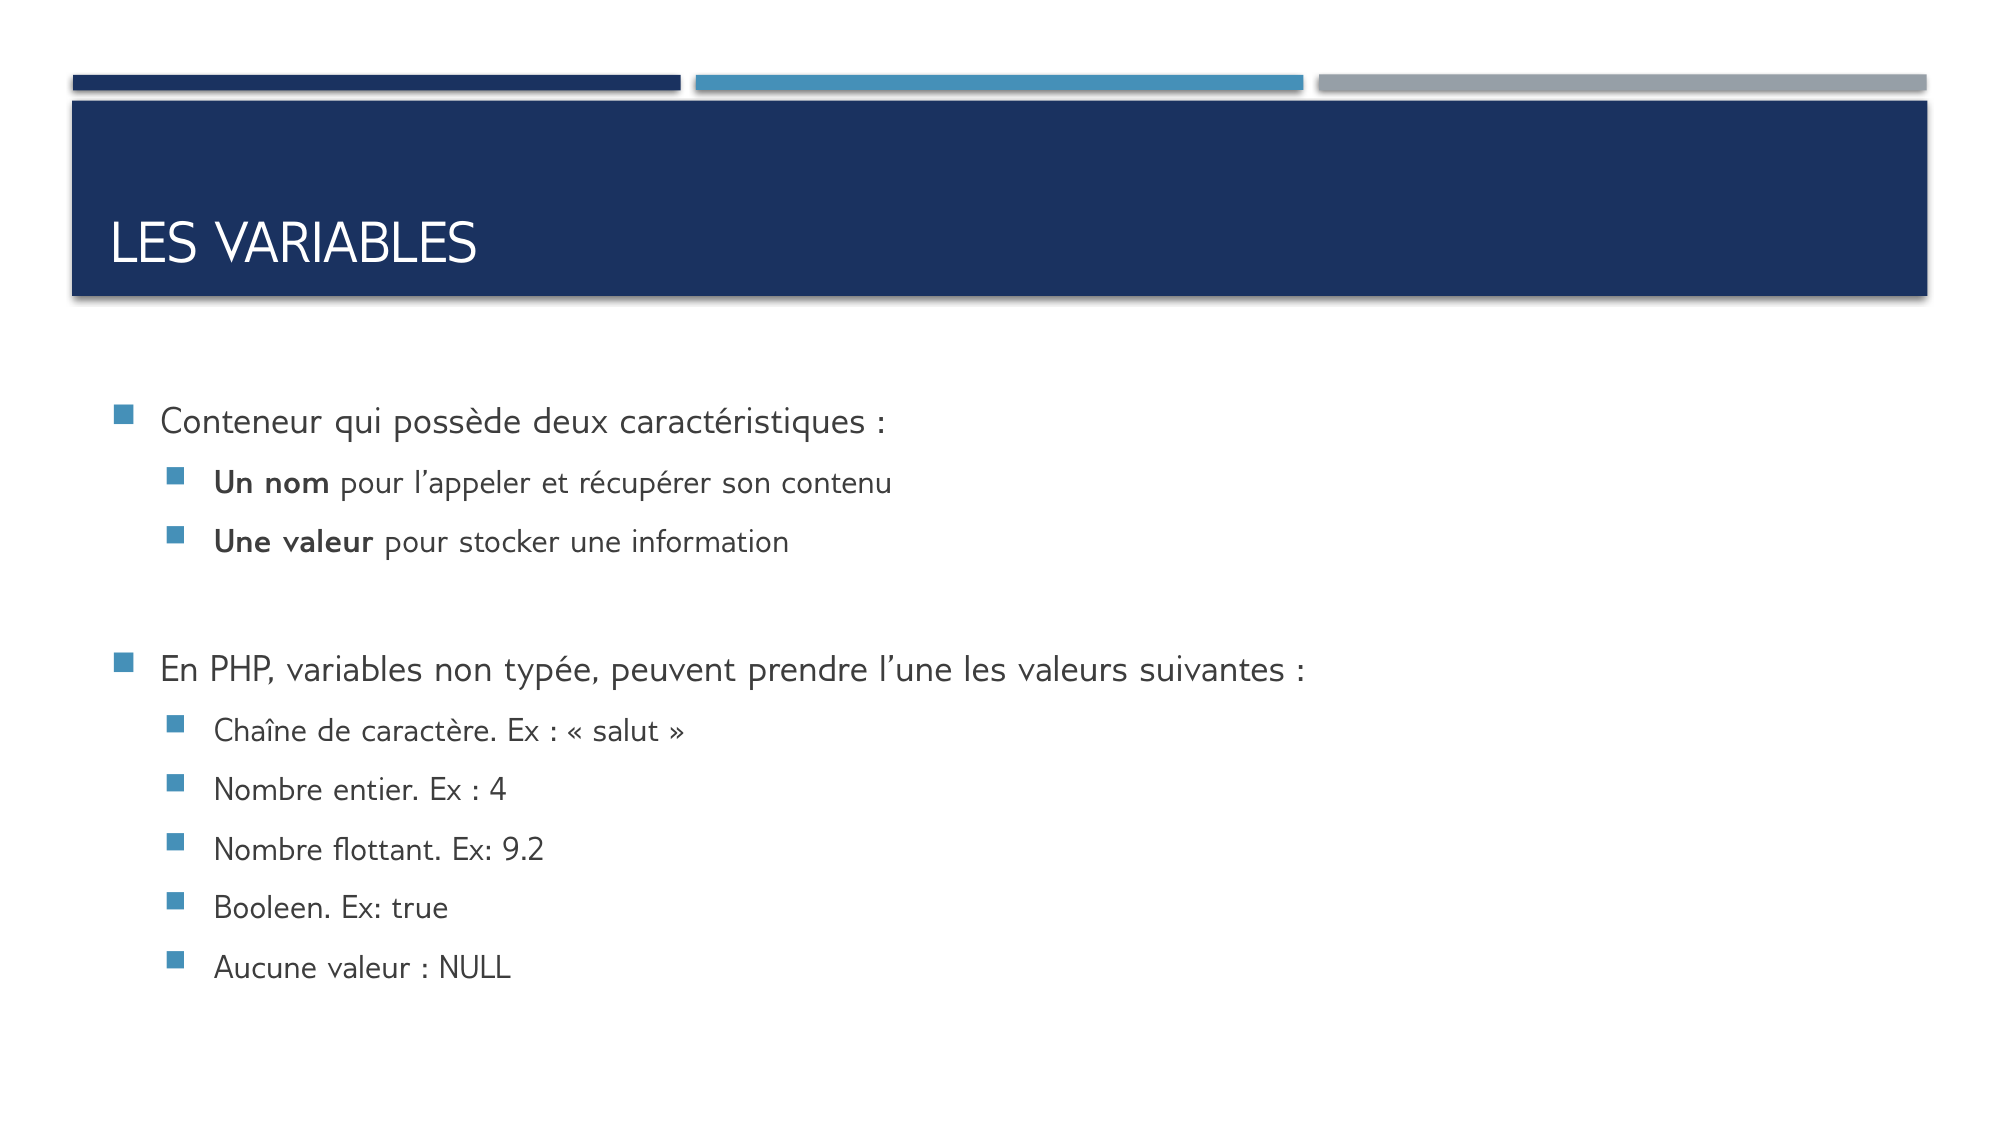

# Les variables
Conteneur qui possède deux caractéristiques :
Un nom pour l’appeler et récupérer son contenu
Une valeur pour stocker une information

En PHP, variables non typée, peuvent prendre l’une les valeurs suivantes :
Chaîne de caractère. Ex : « salut »
Nombre entier. Ex : 4
Nombre flottant. Ex: 9.2
Booleen. Ex: true
Aucune valeur : NULL